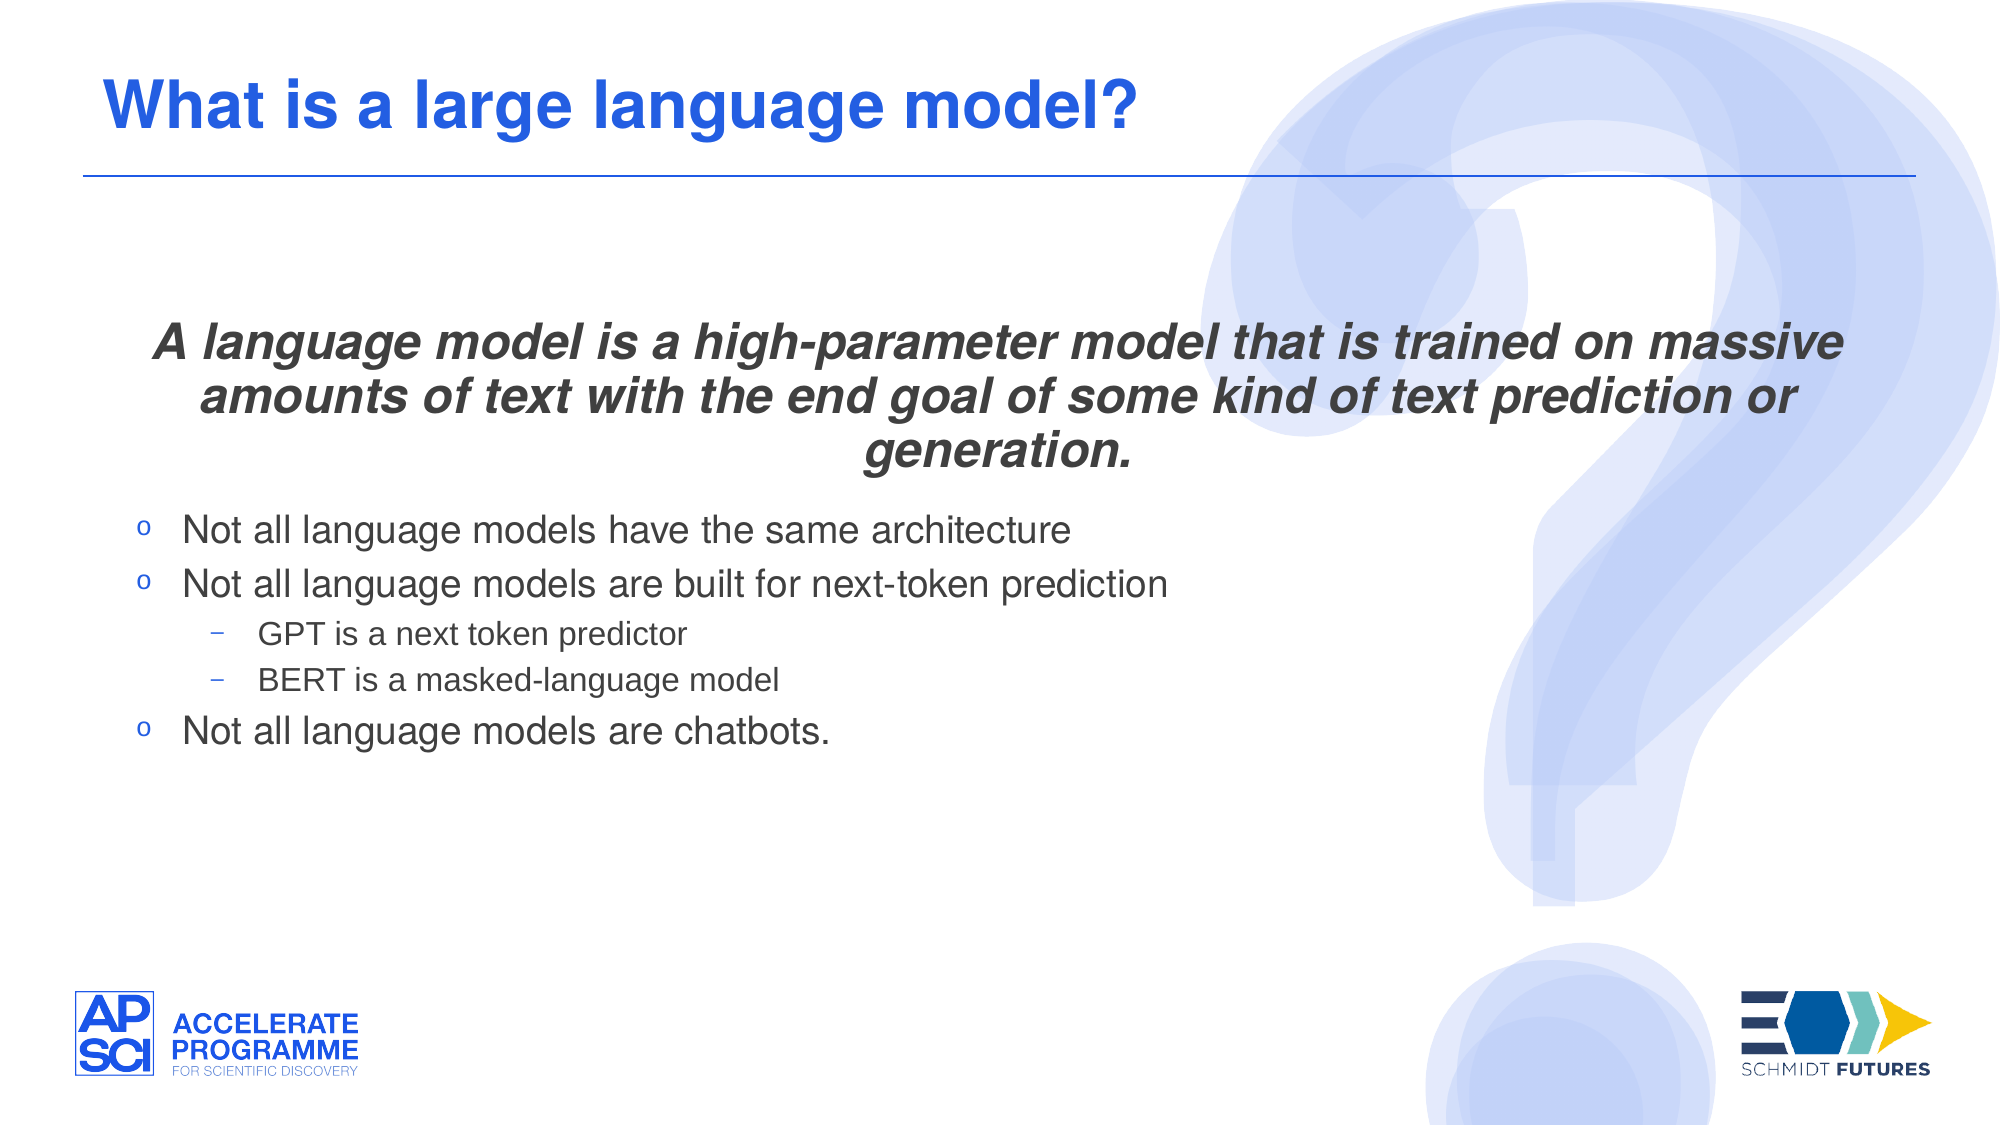

What is a large language model?
A language model is a high-parameter model that is trained on massive amounts of text with the end goal of some kind of text prediction or generation.

Not all language models have the same architecture
Not all language models are built for next-token prediction
GPT is a next token predictor
BERT is a masked-language model
Not all language models are chatbots.